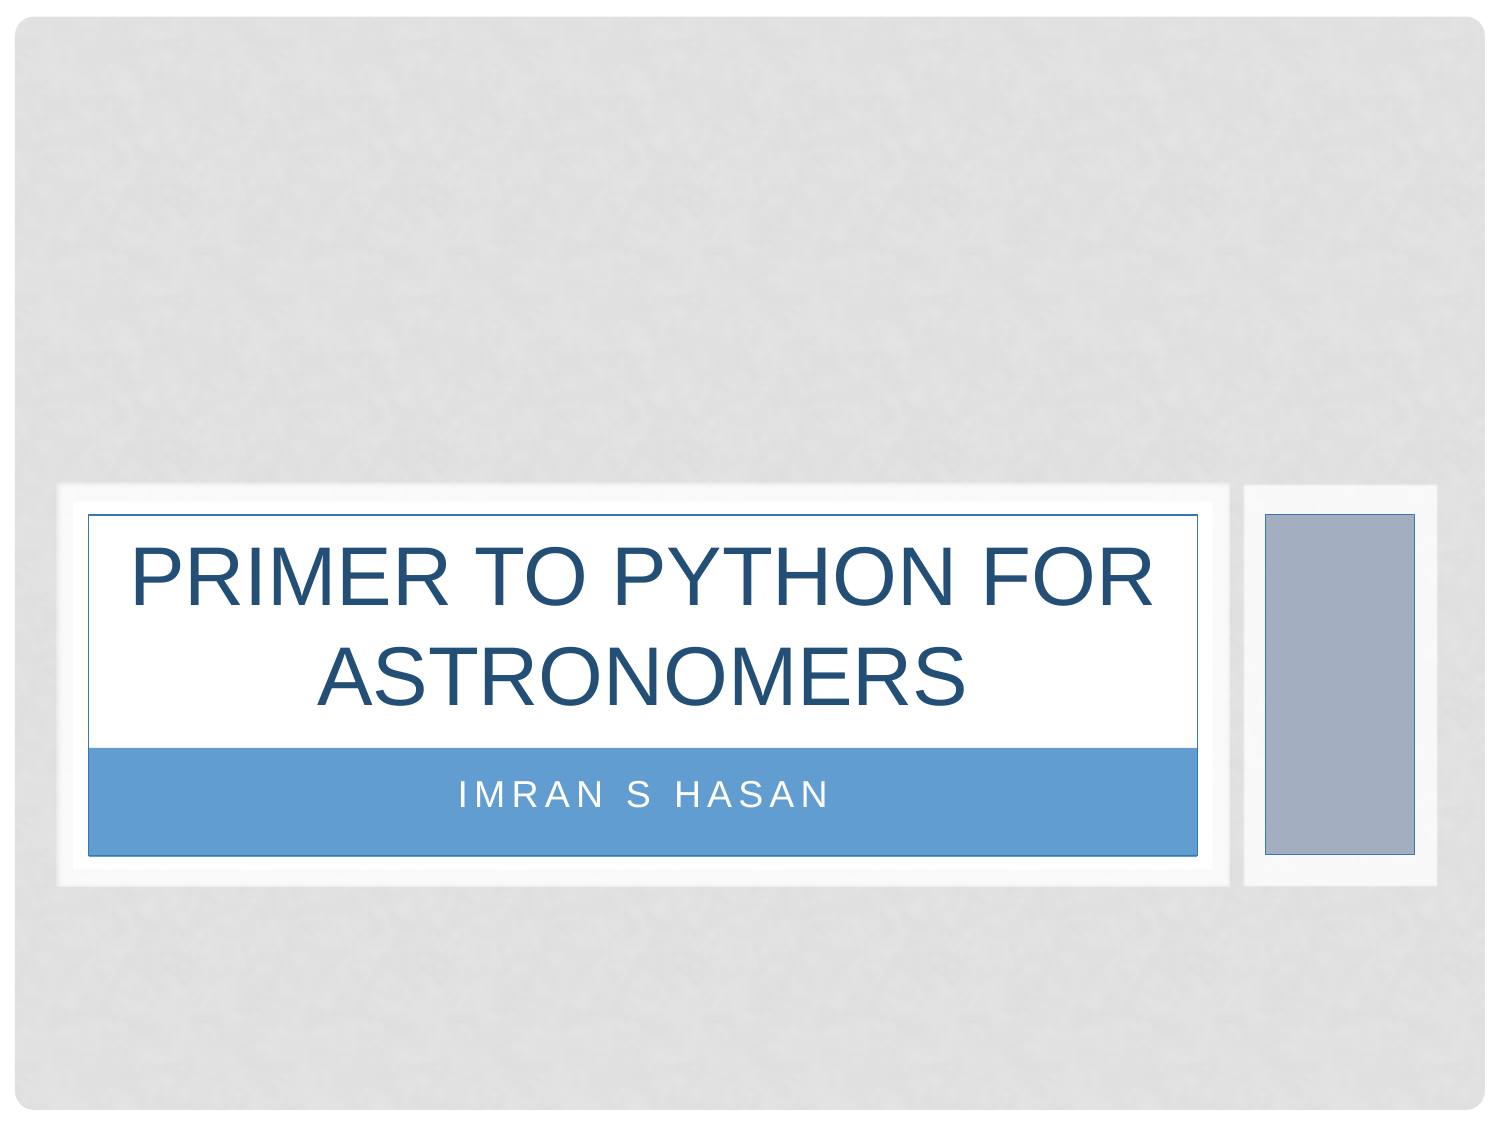

# primer to python for astronomers
Imran s Hasan